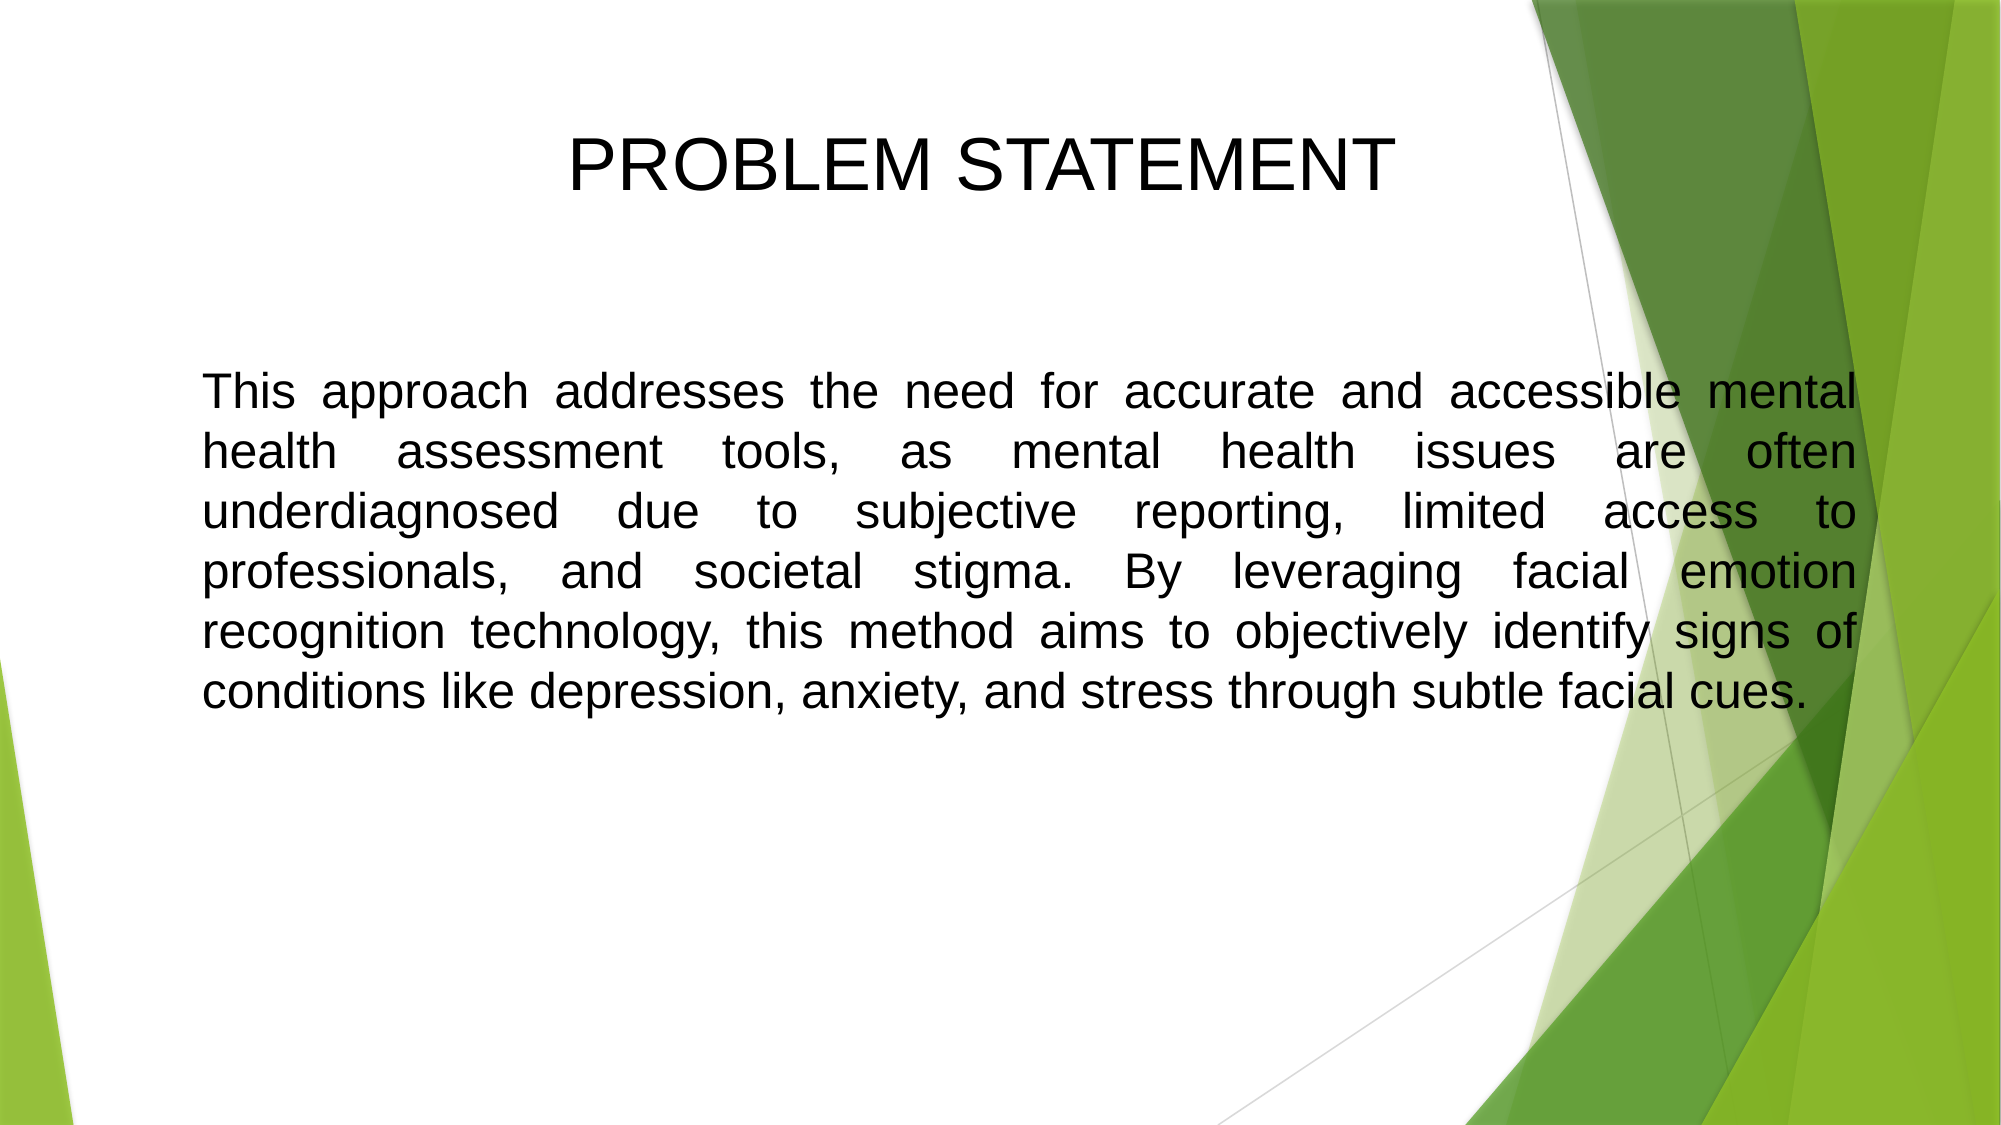

PROBLEM STATEMENT
This approach addresses the need for accurate and accessible mental health assessment tools, as mental health issues are often underdiagnosed due to subjective reporting, limited access to professionals, and societal stigma. By leveraging facial emotion recognition technology, this method aims to objectively identify signs of conditions like depression, anxiety, and stress through subtle facial cues.